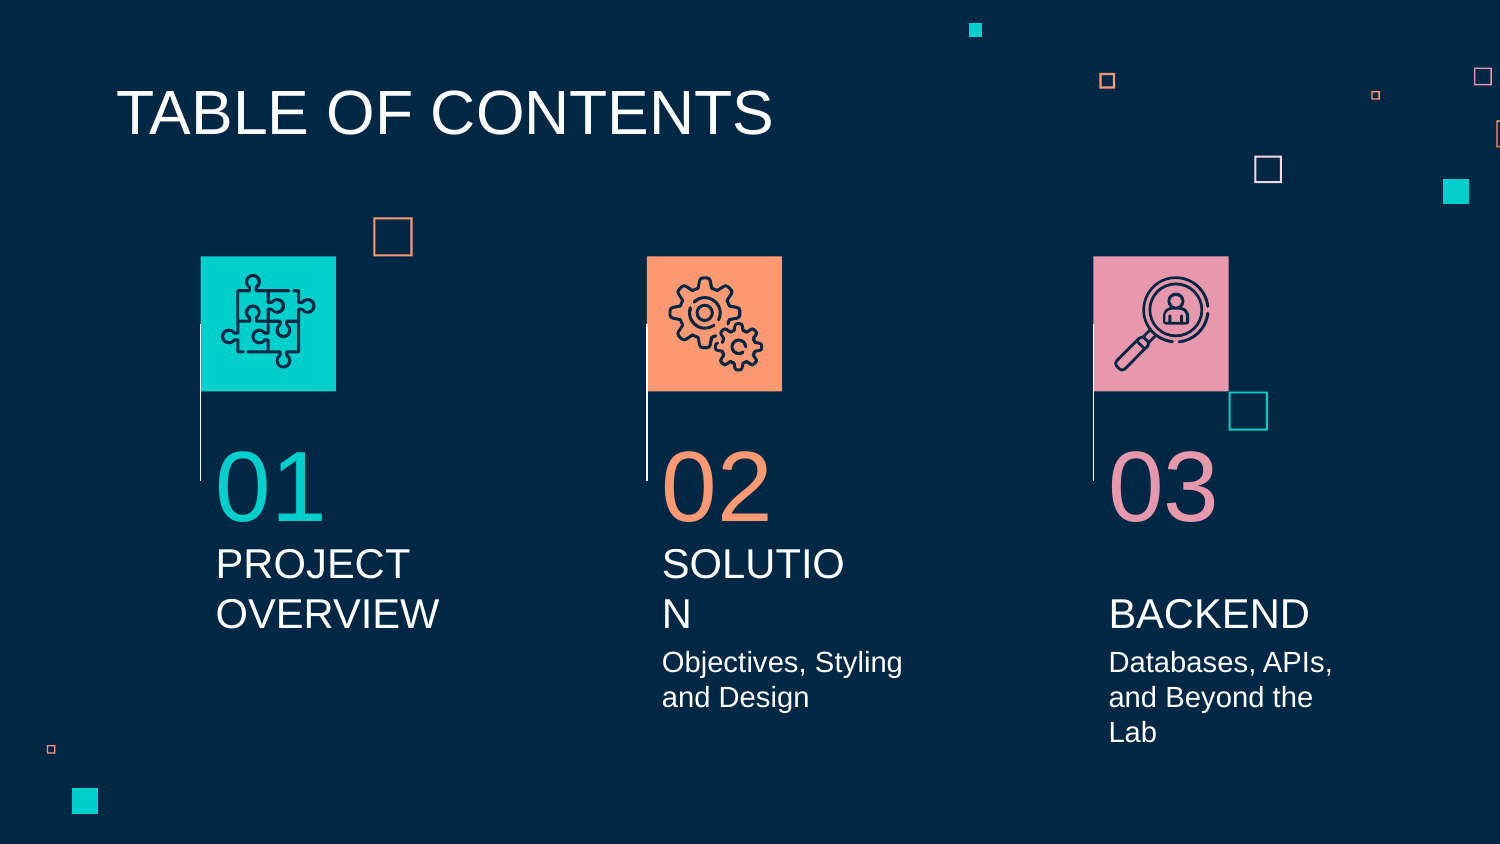

TABLE OF CONTENTS

01
02
03
# PROJECT OVERVIEW
SOLUTION
BACKEND
Databases, APIs, and Beyond the Lab

Objectives, Styling and Design